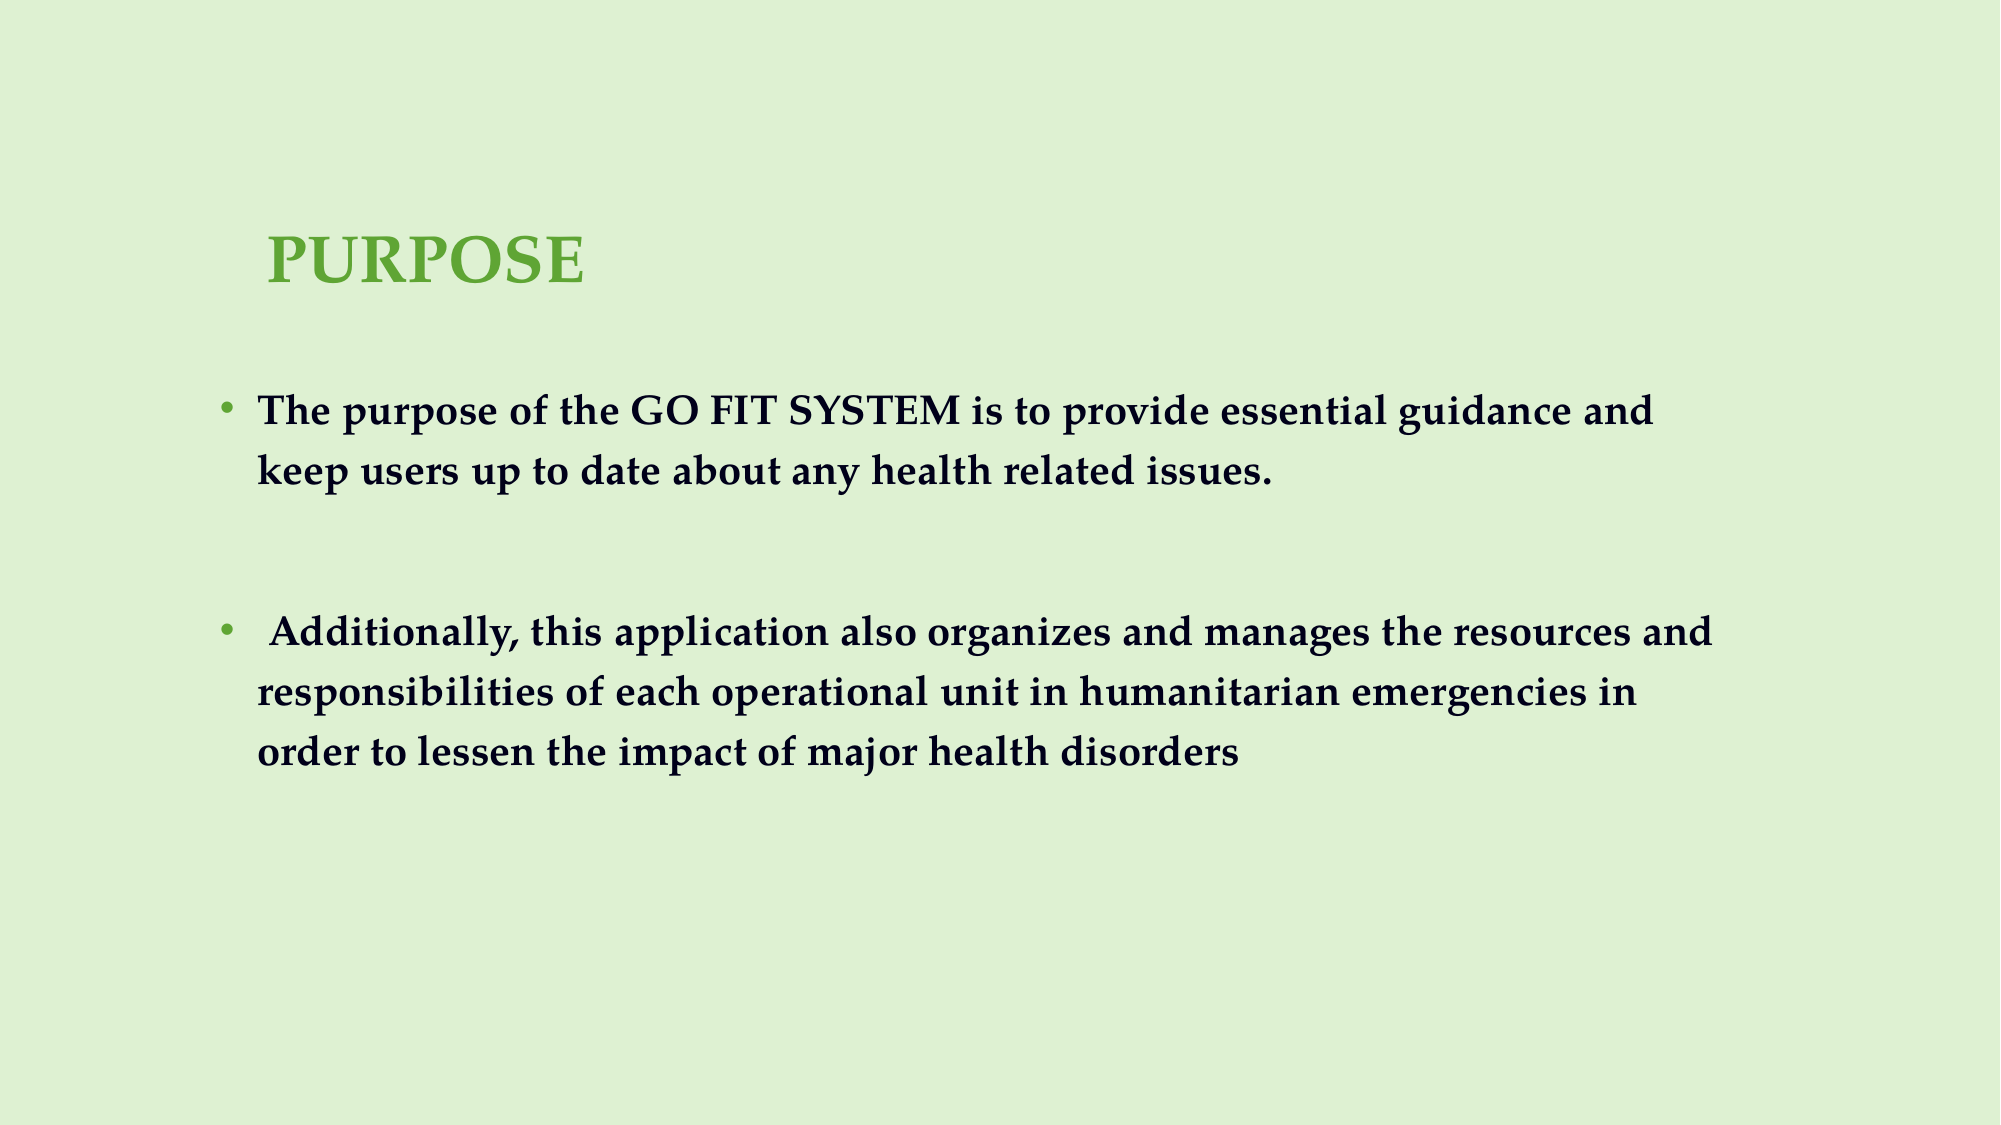

# PURPOSE
The purpose of the GO FIT SYSTEM is to provide essential guidance and keep users up to date about any health related issues.

 Additionally, this application also organizes and manages the resources and responsibilities of each operational unit in humanitarian emergencies in order to lessen the impact of major health disorders